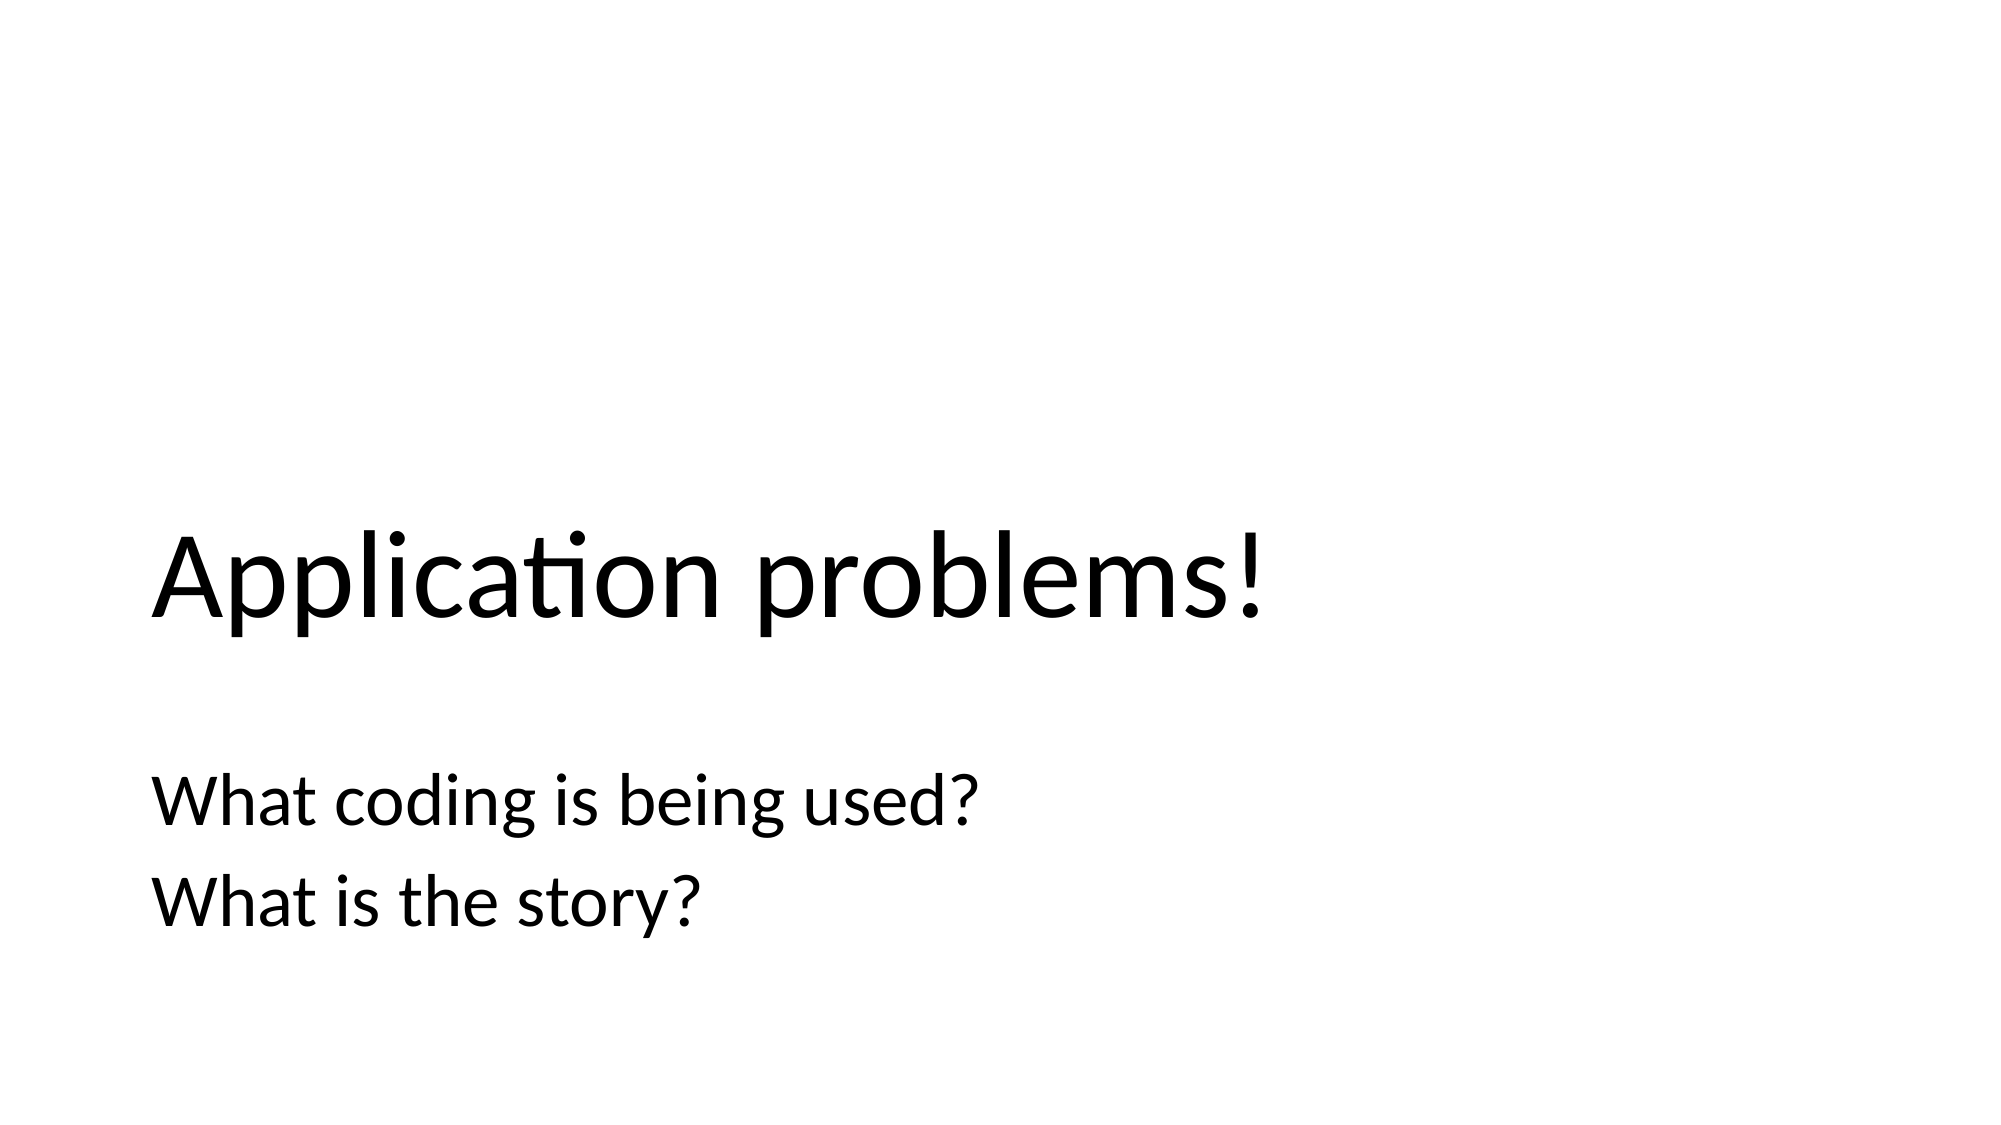

# Application problems!
What coding is being used?
What is the story?